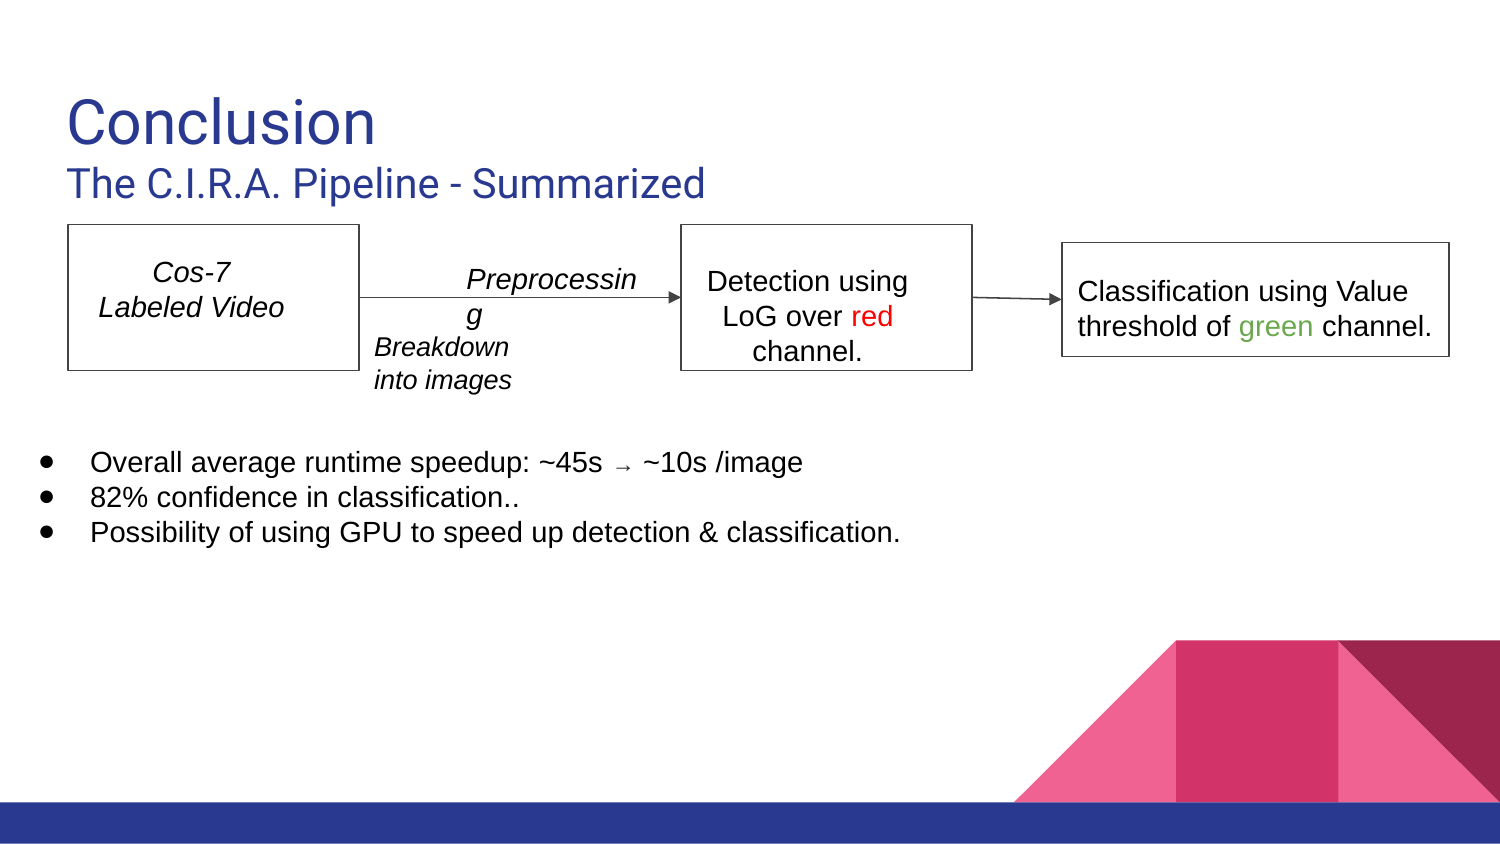

# Conclusion
The C.I.R.A. Pipeline - Summarized

Cos-7 Labeled Video

Preprocessing
Detection using LoG over red channel.
Classification using Value threshold of green channel.
Breakdown into images
Overall average runtime speedup: ~45s → ~10s /image
82% confidence in classification..
Possibility of using GPU to speed up detection & classification.